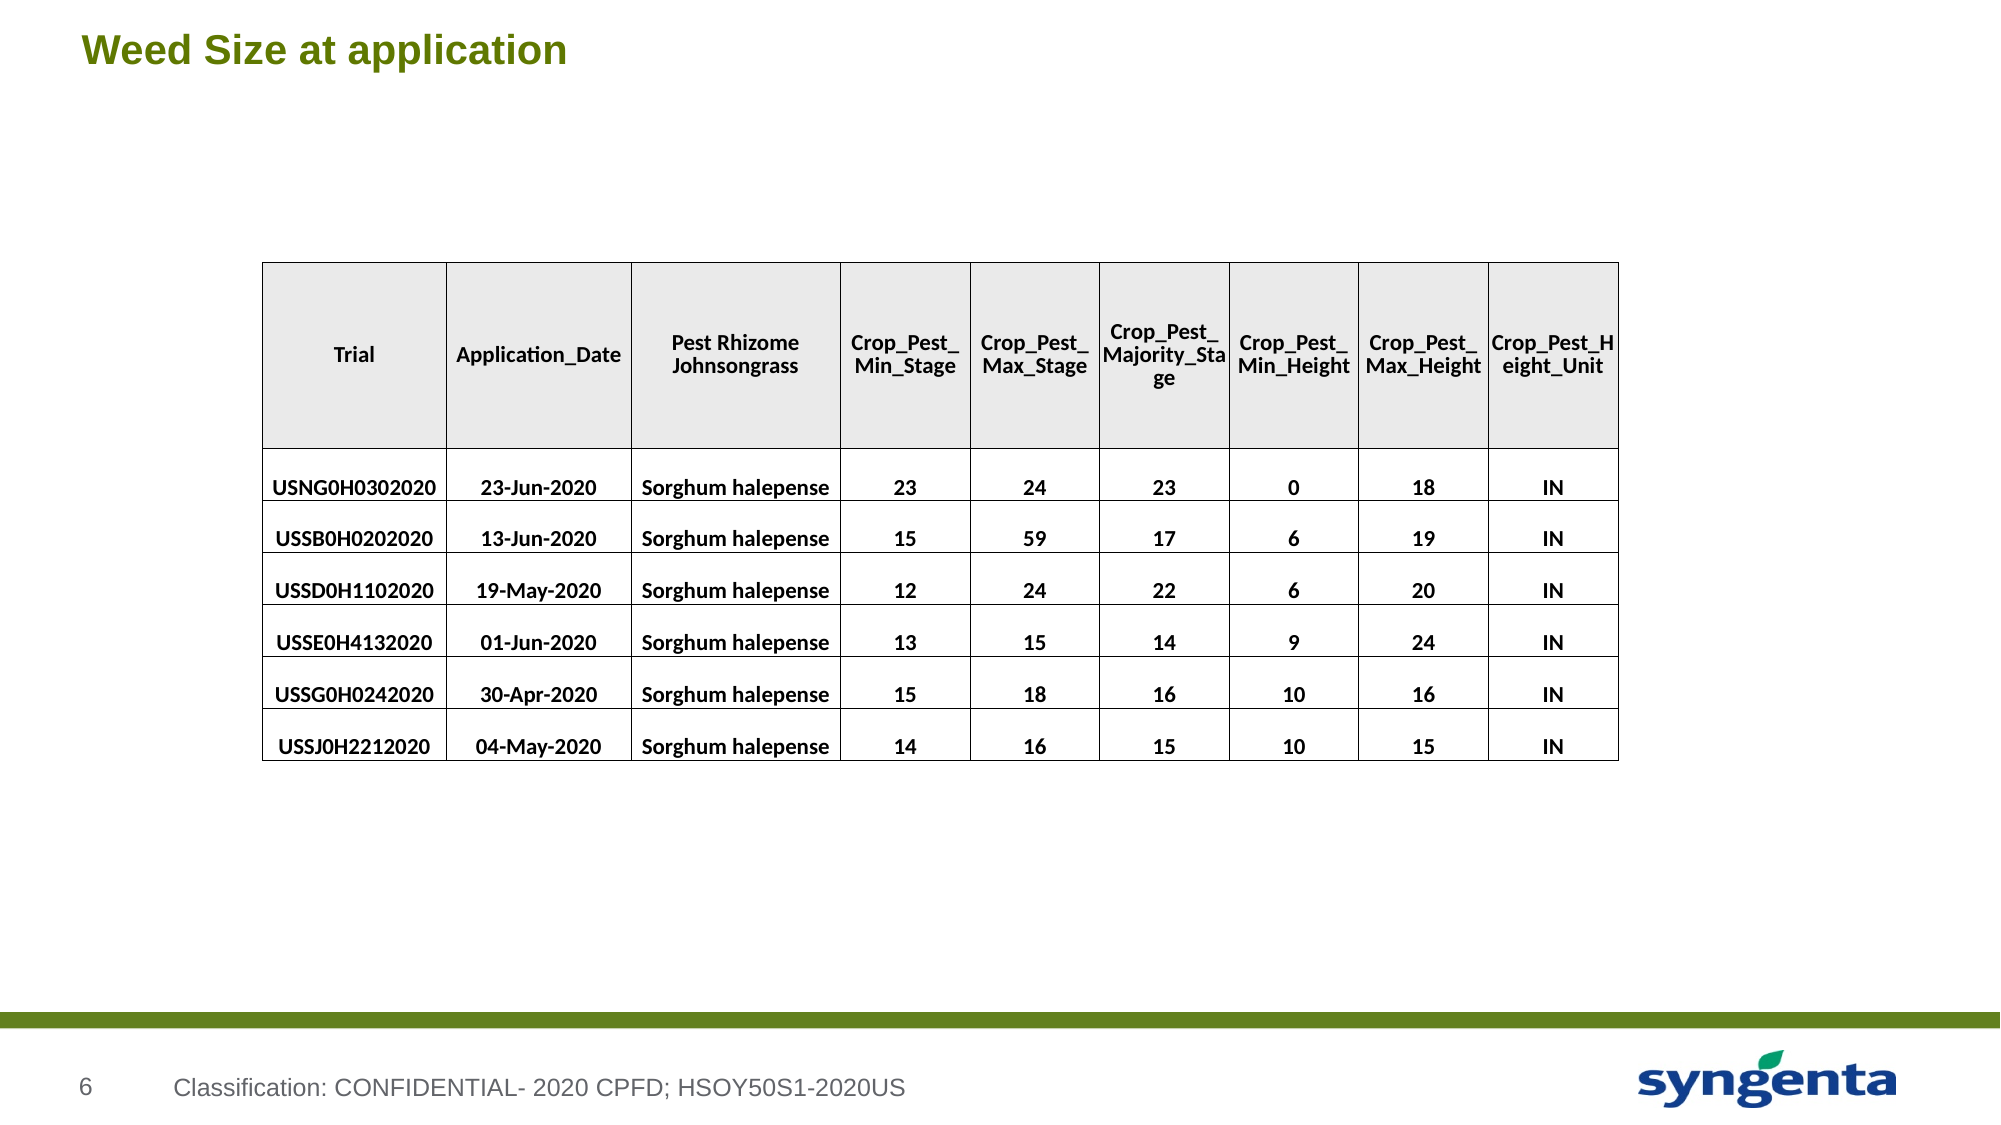

# Weed Size at application
| Trial | Application\_Date | Pest Rhizome Johnsongrass | Crop\_Pest\_Min\_Stage | Crop\_Pest\_Max\_Stage | Crop\_Pest\_Majority\_Stage | Crop\_Pest\_Min\_Height | Crop\_Pest\_Max\_Height | Crop\_Pest\_Height\_Unit |
| --- | --- | --- | --- | --- | --- | --- | --- | --- |
| USNG0H0302020 | 23-Jun-2020 | Sorghum halepense | 23 | 24 | 23 | 0 | 18 | IN |
| USSB0H0202020 | 13-Jun-2020 | Sorghum halepense | 15 | 59 | 17 | 6 | 19 | IN |
| USSD0H1102020 | 19-May-2020 | Sorghum halepense | 12 | 24 | 22 | 6 | 20 | IN |
| USSE0H4132020 | 01-Jun-2020 | Sorghum halepense | 13 | 15 | 14 | 9 | 24 | IN |
| USSG0H0242020 | 30-Apr-2020 | Sorghum halepense | 15 | 18 | 16 | 10 | 16 | IN |
| USSJ0H2212020 | 04-May-2020 | Sorghum halepense | 14 | 16 | 15 | 10 | 15 | IN |
Classification: CONFIDENTIAL- 2020 CPFD; HSOY50S1-2020US